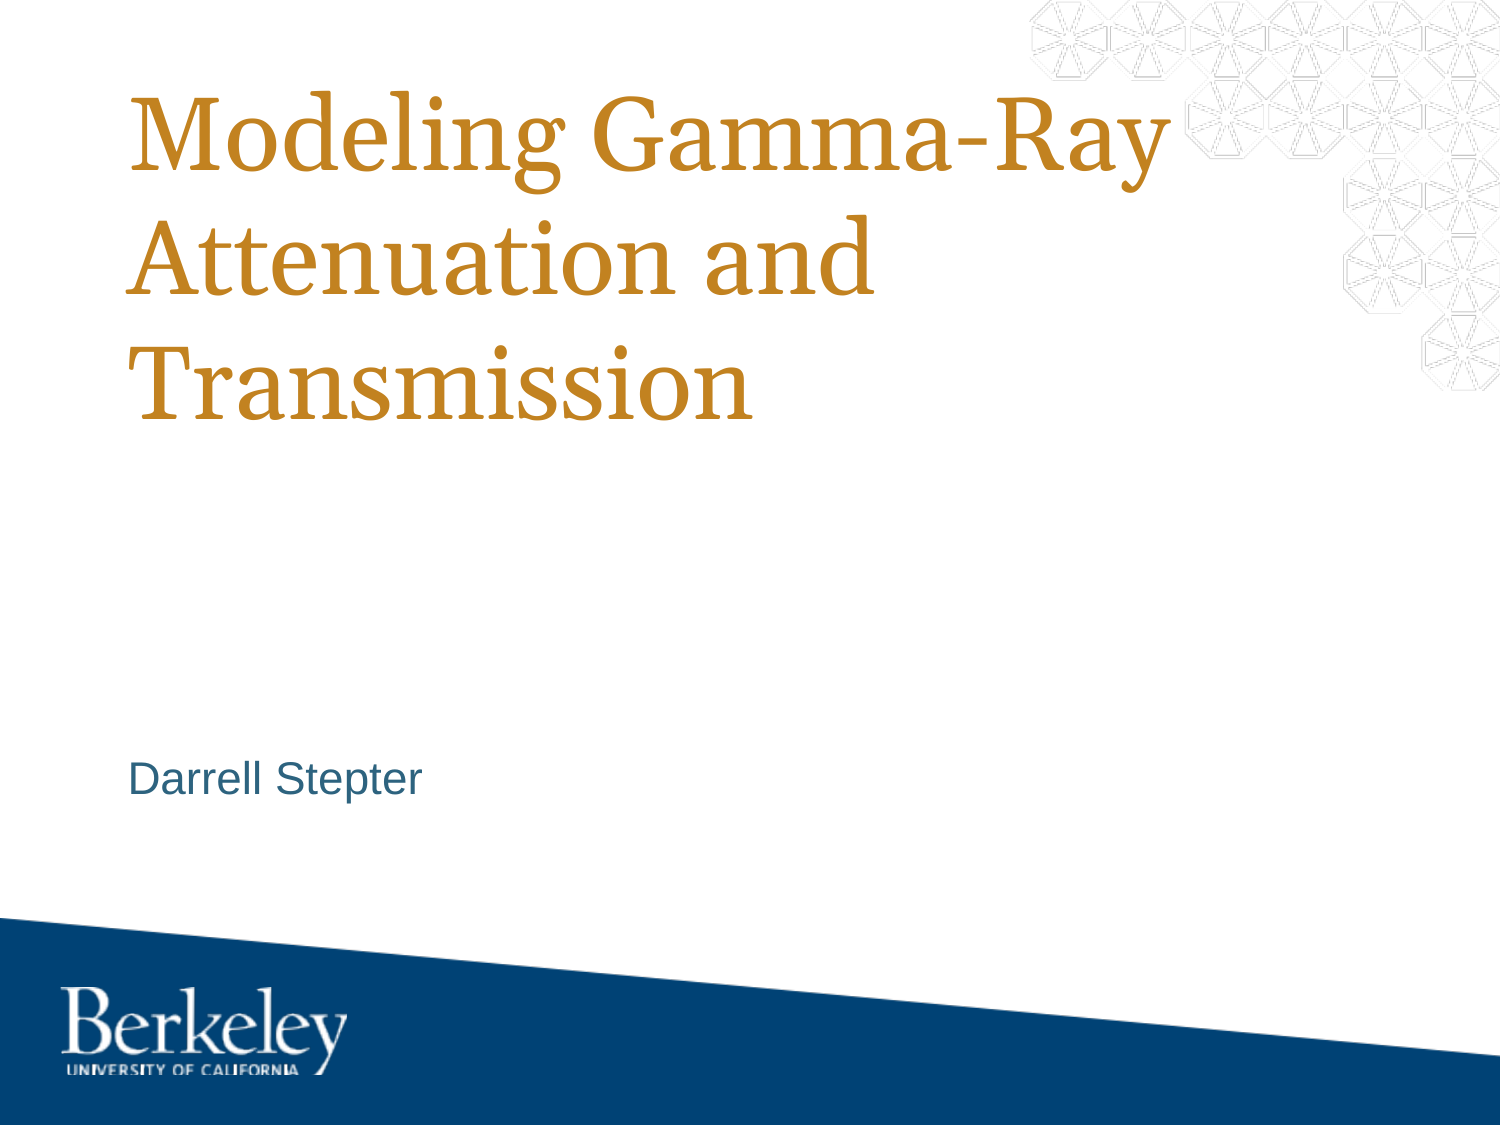

# Modeling Gamma-Ray Attenuation and Transmission
Darrell Stepter